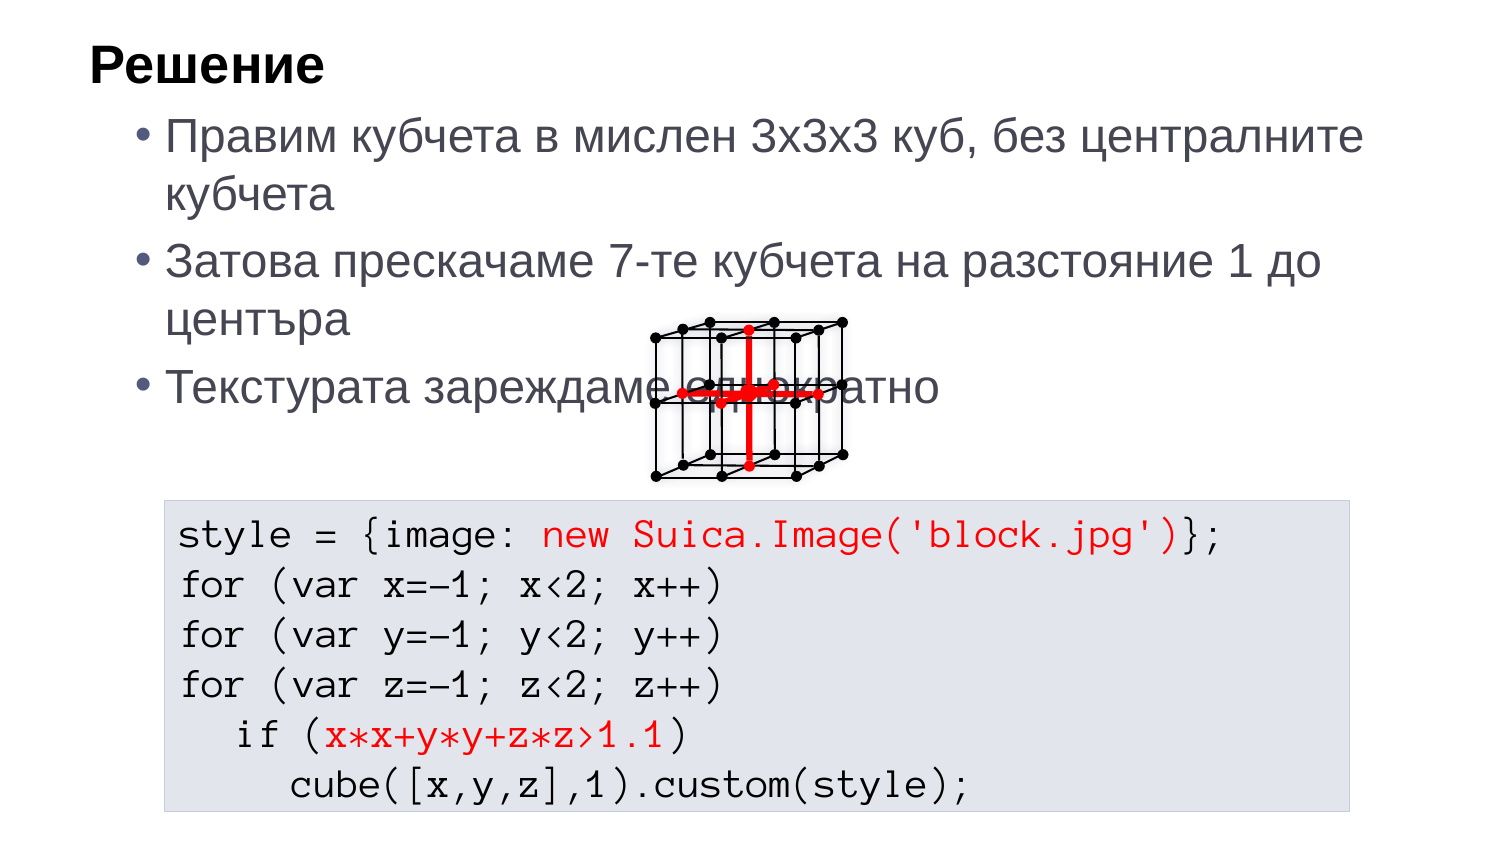

Решение
Правим кубчета в мислен 3х3х3 куб, без централните кубчета
Затова прескачаме 7-те кубчета на разстояние 1 до центъра
Текстурата зареждаме еднократно

style = {image: new Suica.Image('block.jpg')};
for (var x=-1; x<2; x++)
for (var y=-1; y<2; y++)
for (var z=-1; z<2; z++)
	if (x*x+y*y+z*z>1.1)
		cube([x,y,z],1).custom(style);